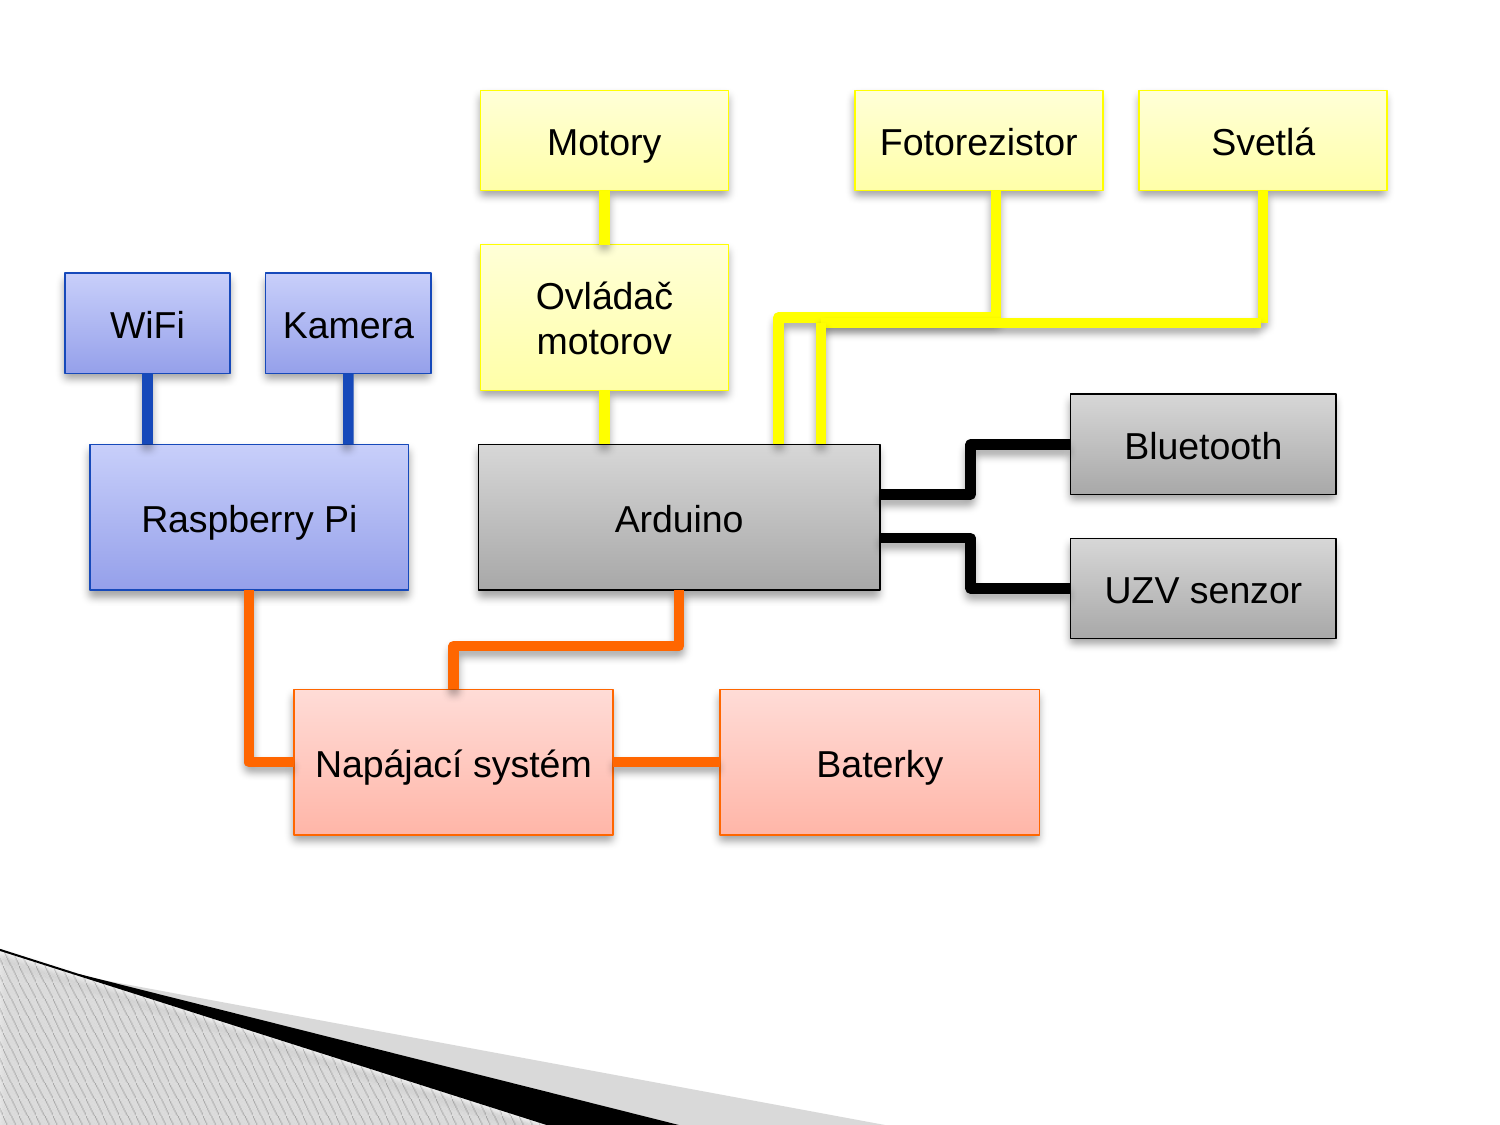

Motory
Fotorezistor
Svetlá
Ovládač motorov
WiFi
Kamera
Bluetooth
Arduino
Raspberry Pi
UZV senzor
Napájací systém
Baterky